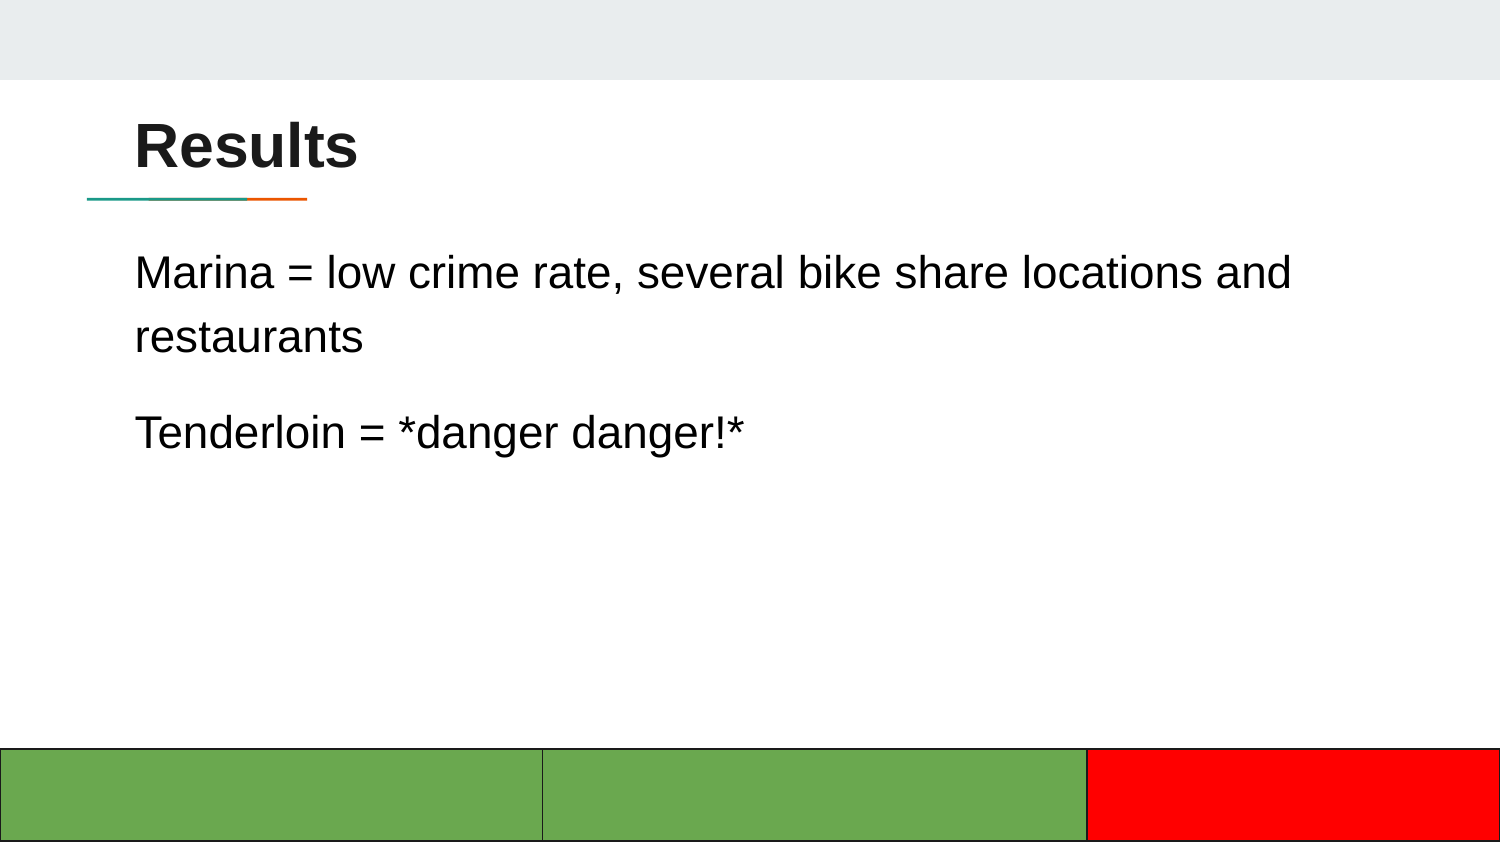

# Results
Marina = low crime rate, several bike share locations and restaurants
Tenderloin = *danger danger!*